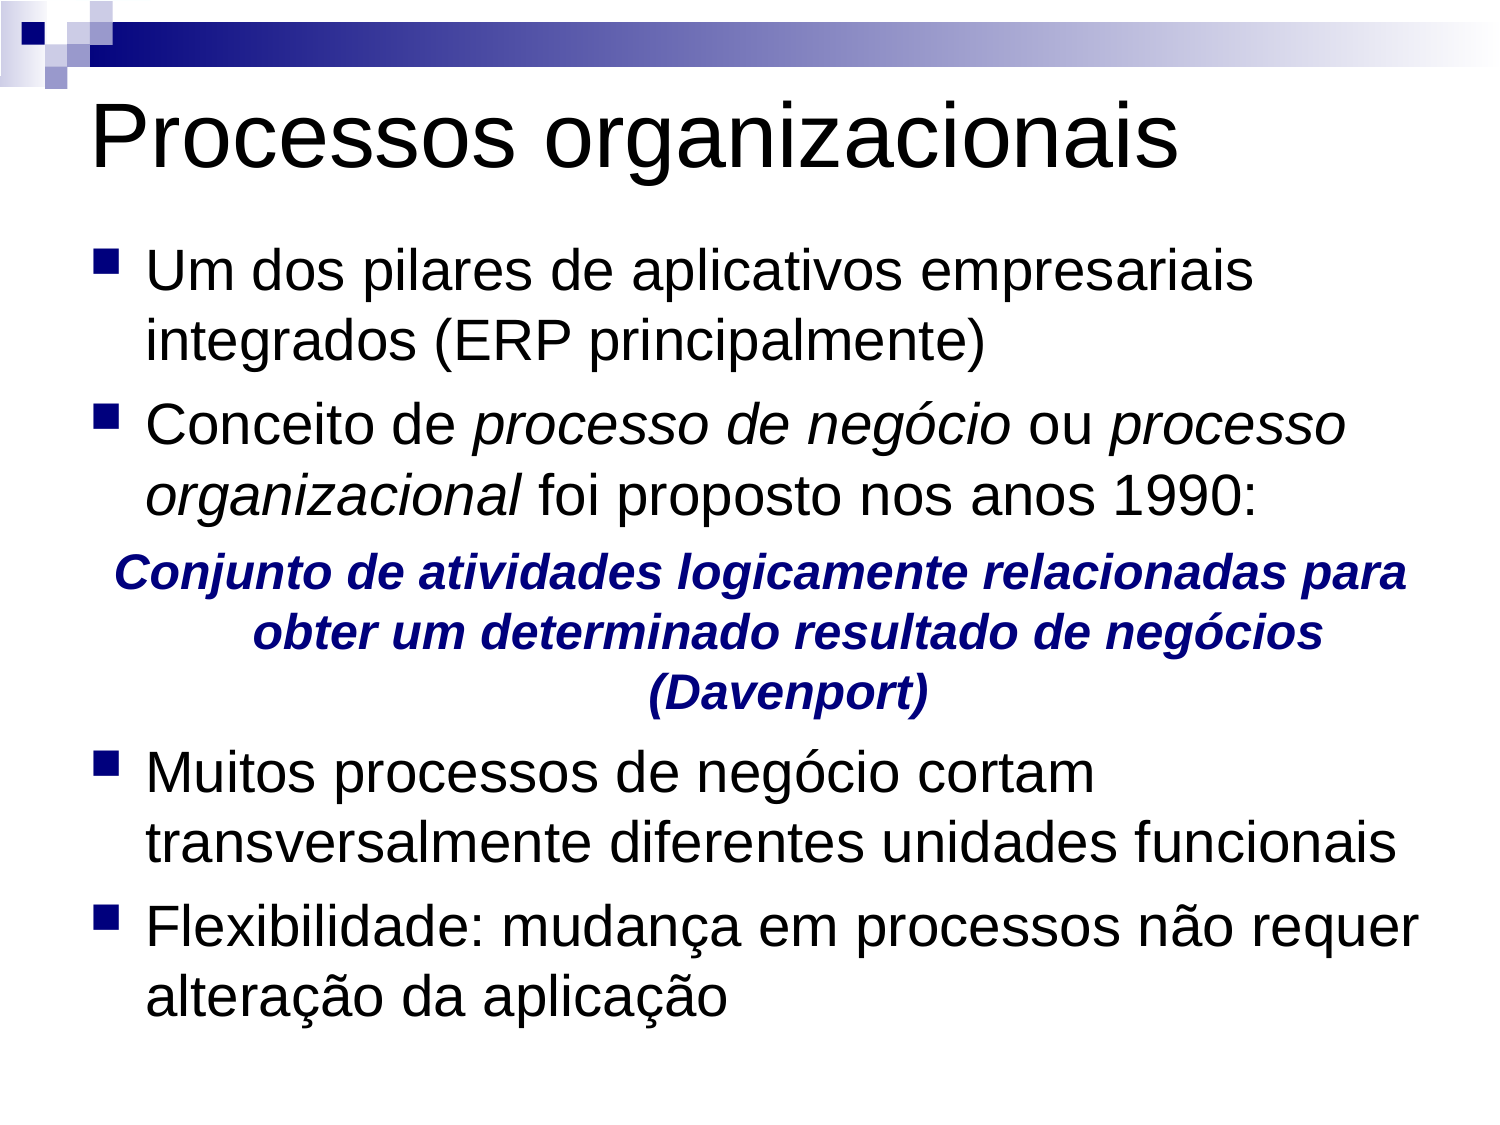

Processos organizacionais
Um dos pilares de aplicativos empresariais integrados (ERP principalmente)
Conceito de processo de negócio ou processo organizacional foi proposto nos anos 1990:
Conjunto de atividades logicamente relacionadas para obter um determinado resultado de negócios (Davenport)
Muitos processos de negócio cortam transversalmente diferentes unidades funcionais
Flexibilidade: mudança em processos não requer alteração da aplicação